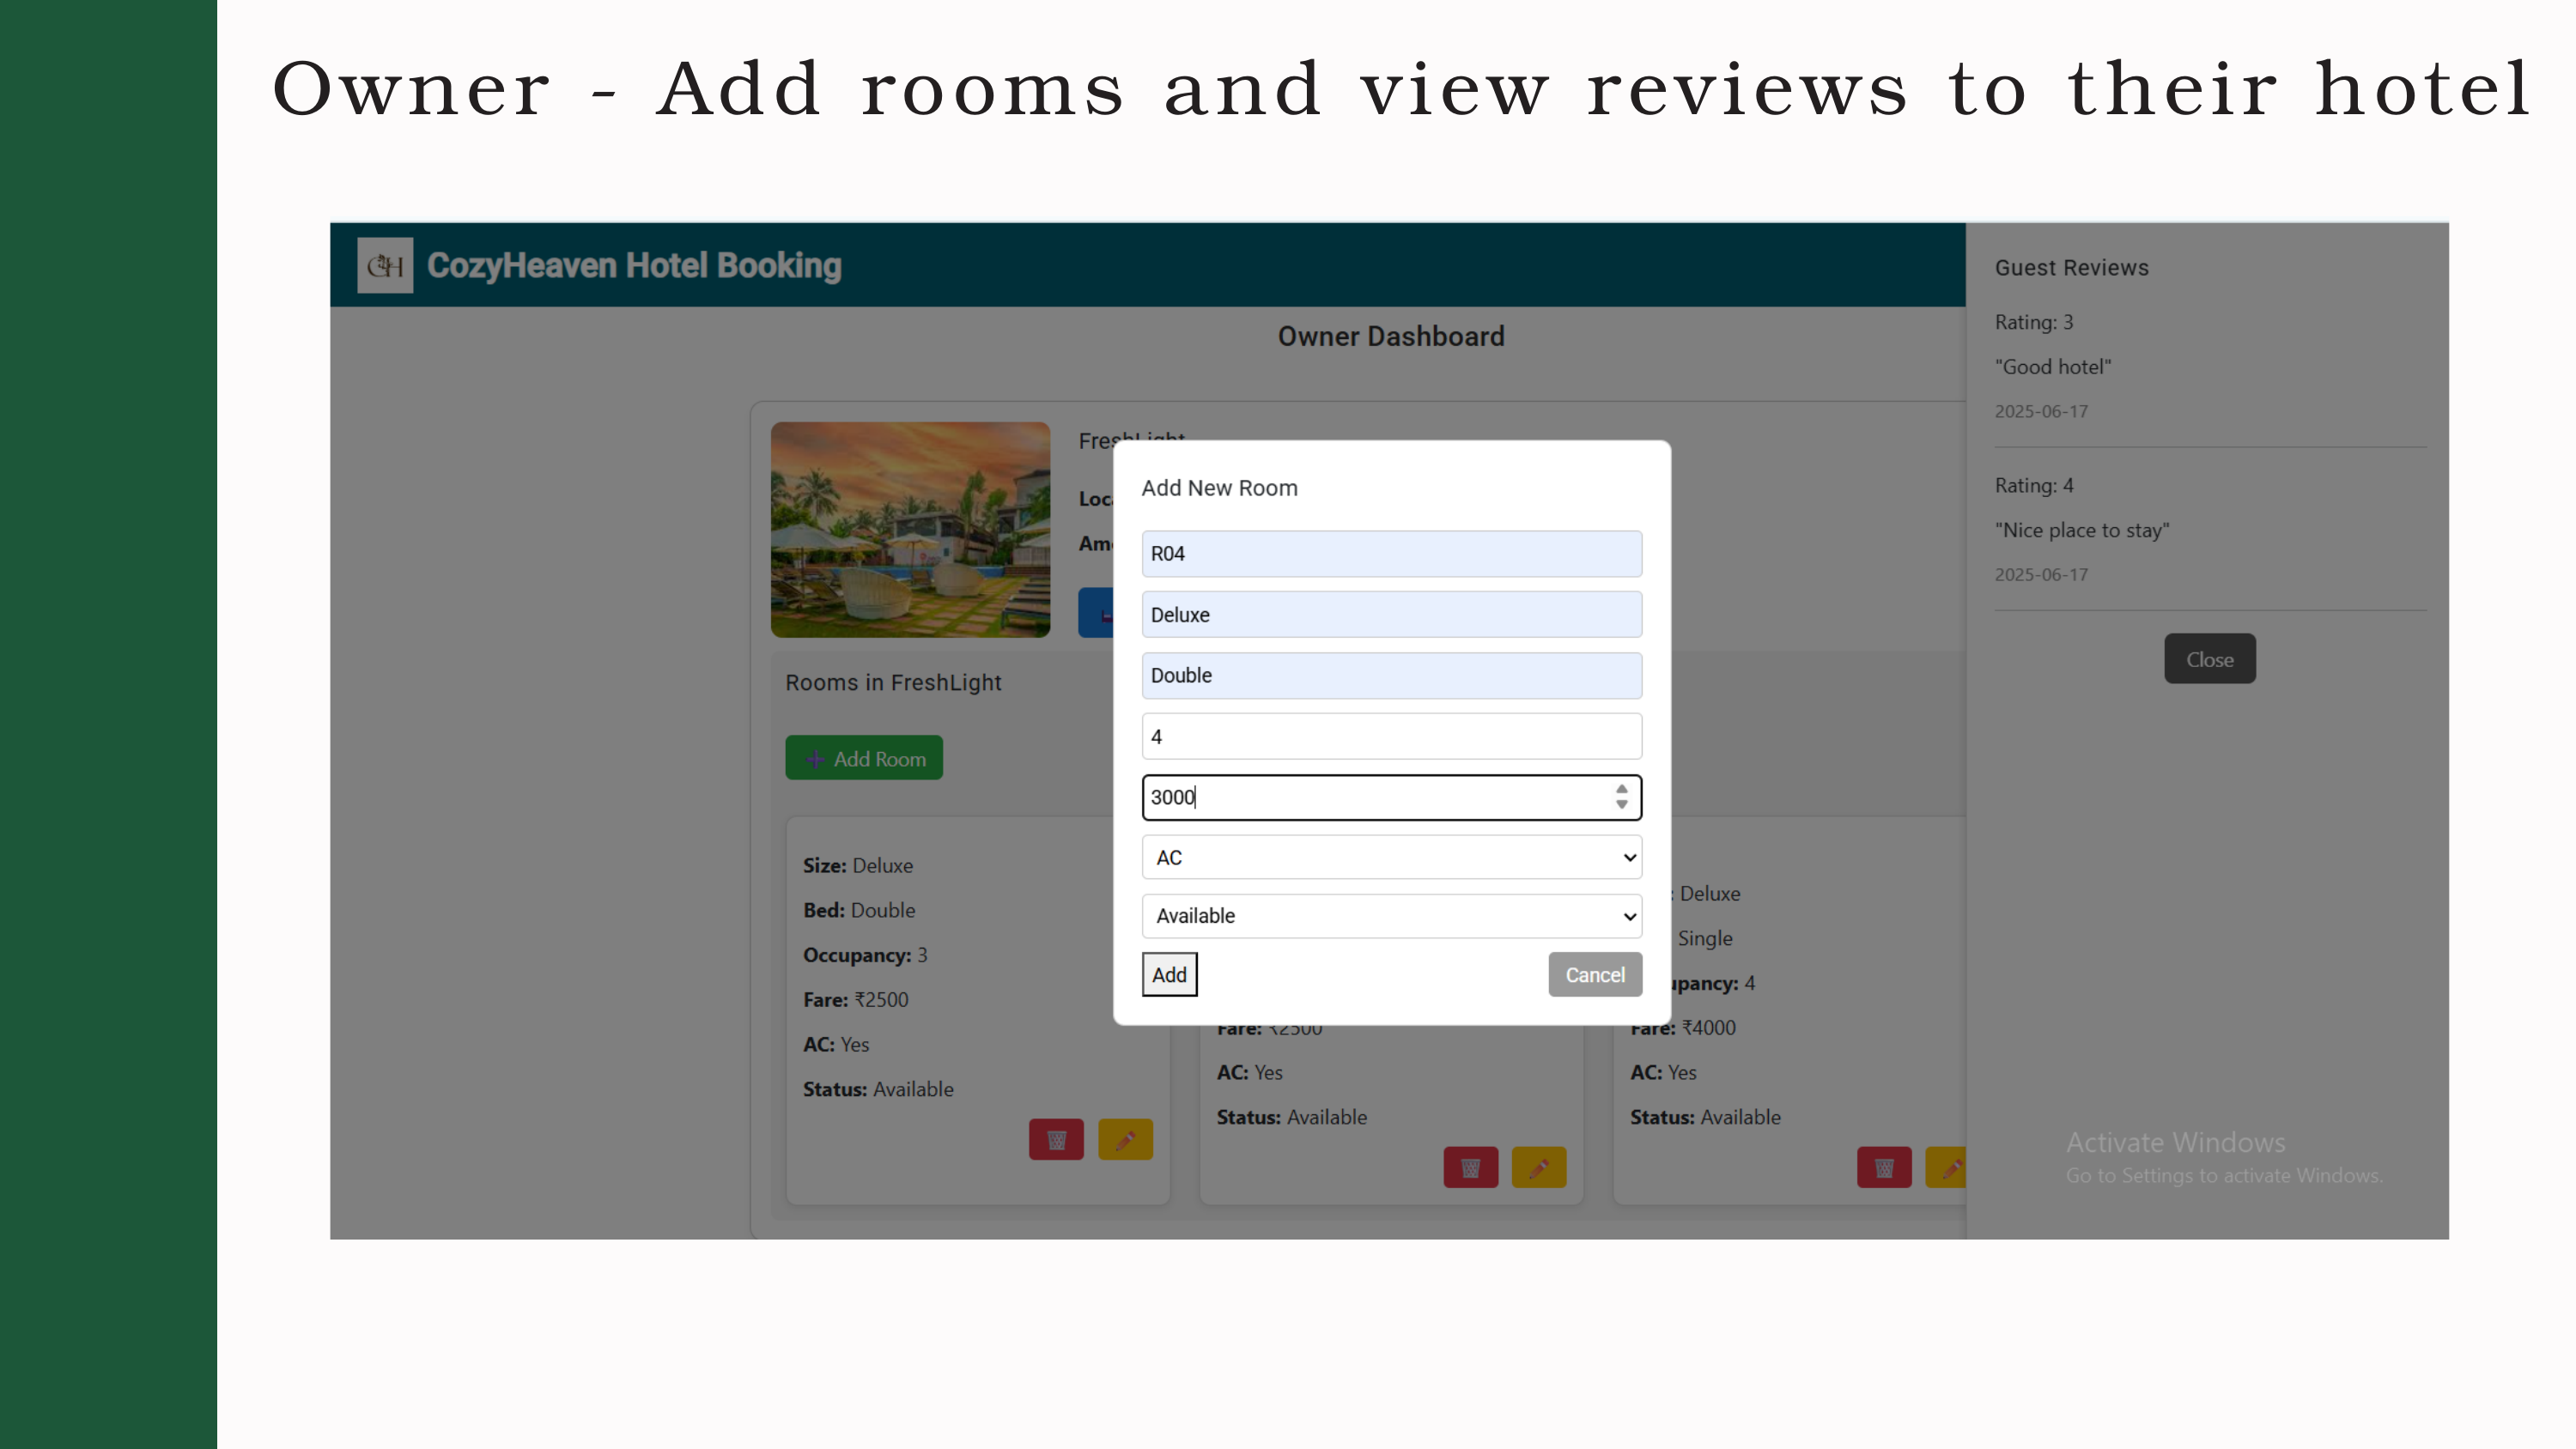

Owner - Add rooms and view reviews to their hotel